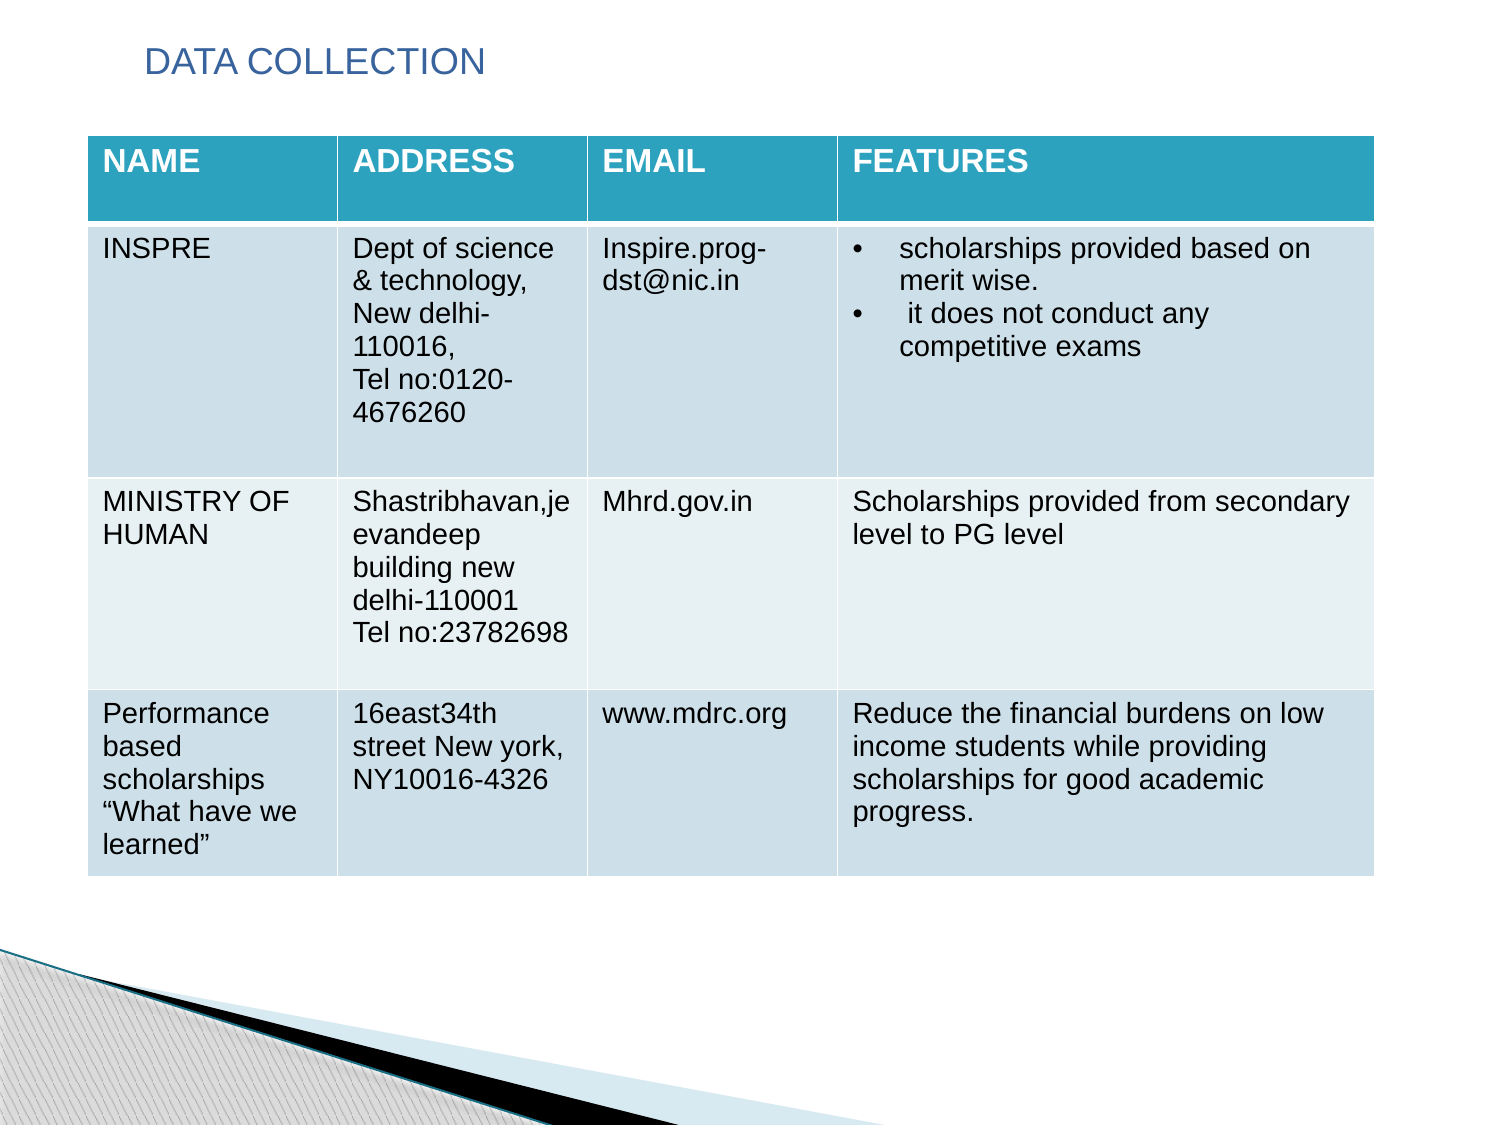

DATA COLLECTION
| NAME | ADDRESS | EMAIL | FEATURES |
| --- | --- | --- | --- |
| INSPRE | Dept of science & technology, New delhi-110016, Tel no:0120-4676260 | Inspire.prog-dst@nic.in | scholarships provided based on merit wise. it does not conduct any competitive exams |
| MINISTRY OF HUMAN | Shastribhavan,jeevandeep building new delhi-110001 Tel no:23782698 | Mhrd.gov.in | Scholarships provided from secondary level to PG level |
| Performance based scholarships “What have we learned” | 16east34th street New york, NY10016-4326 | www.mdrc.org | Reduce the financial burdens on low income students while providing scholarships for good academic progress. |